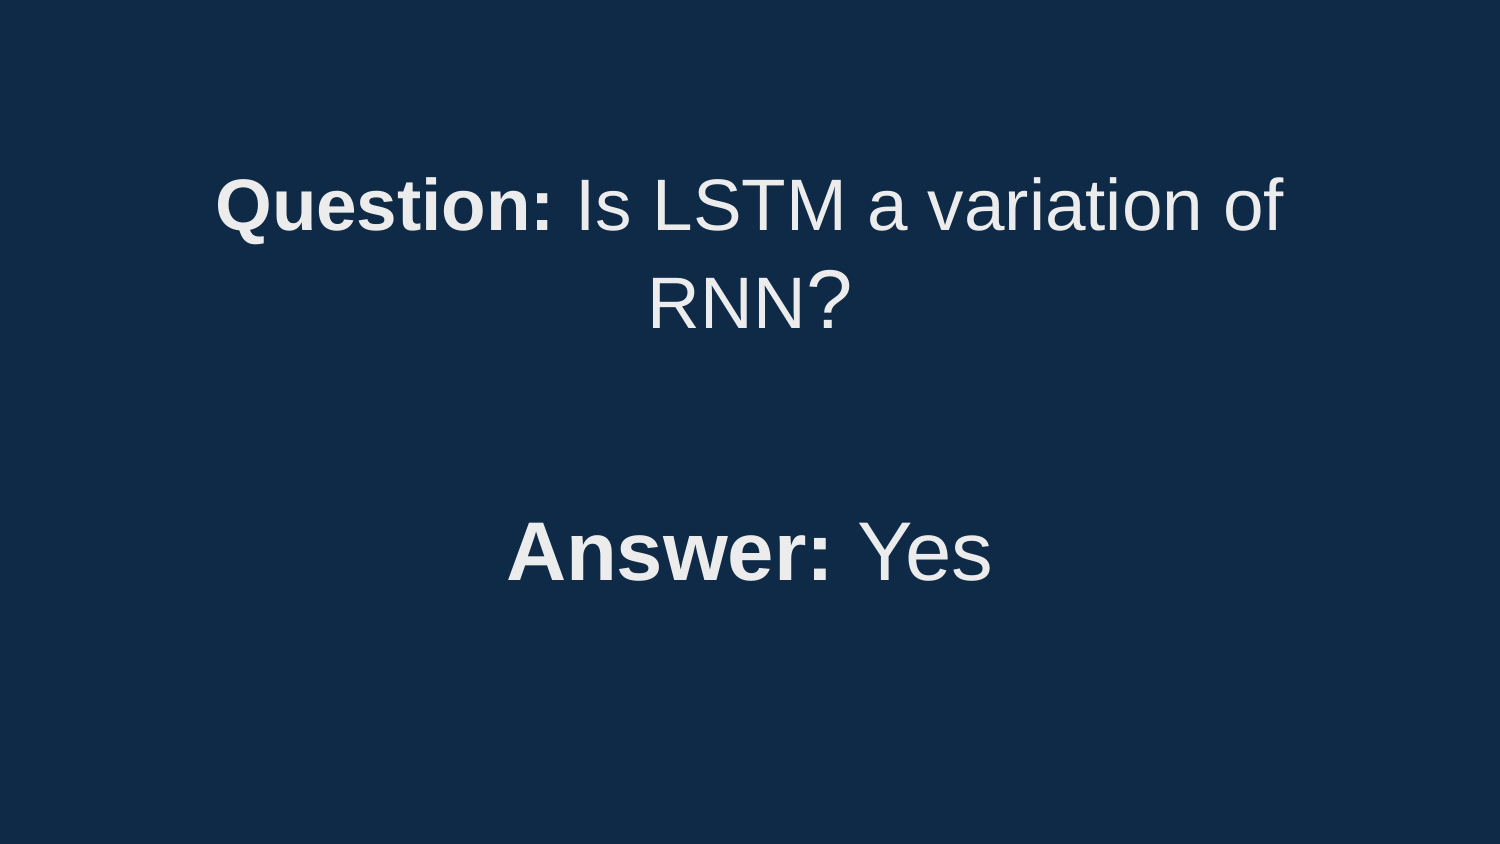

Question: Is LSTM a variation of RNN?
Answer: Yes